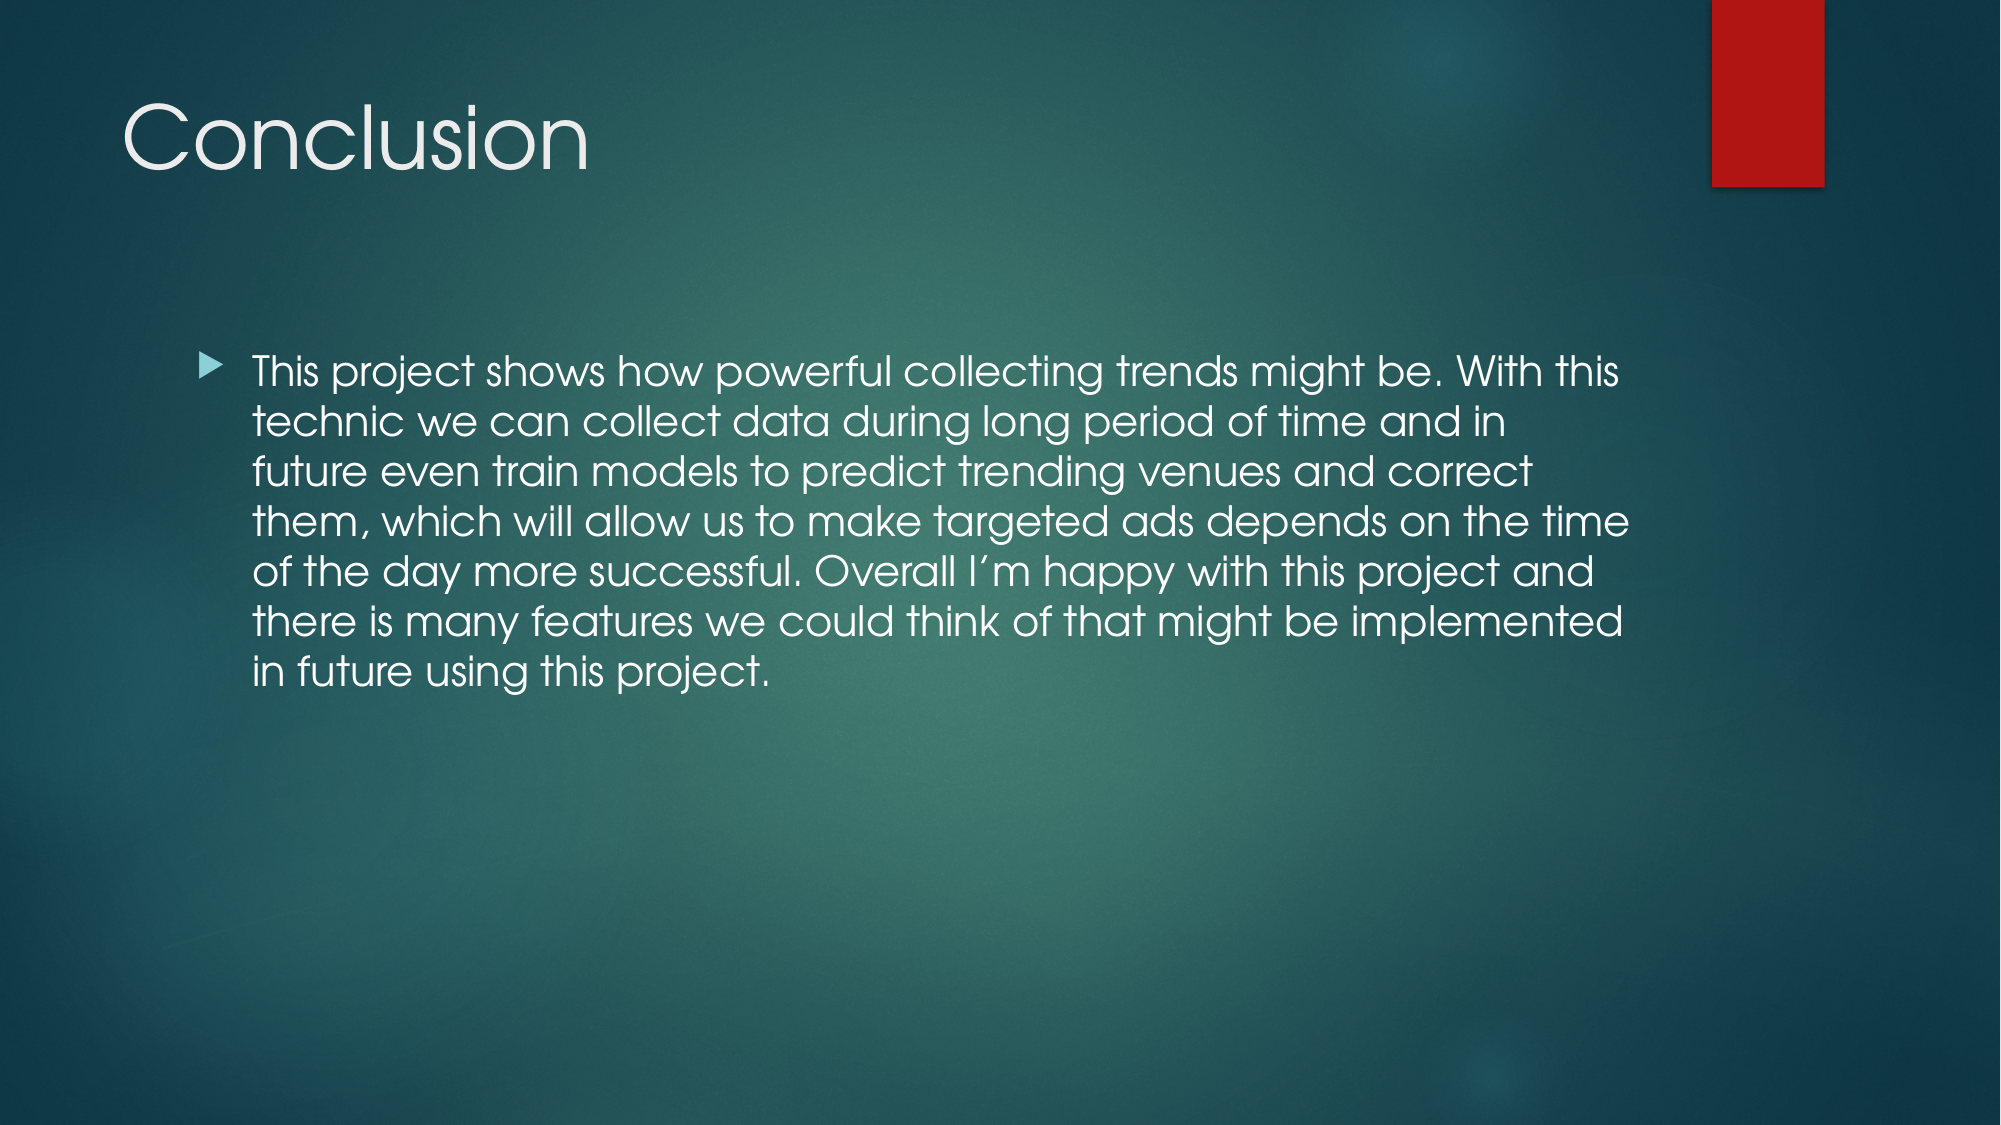

# Conclusion
This project shows how powerful collecting trends might be. With this technic we can collect data during long period of time and in future even train models to predict trending venues and correct them, which will allow us to make targeted ads depends on the time of the day more successful. Overall I’m happy with this project and there is many features we could think of that might be implemented in future using this project.